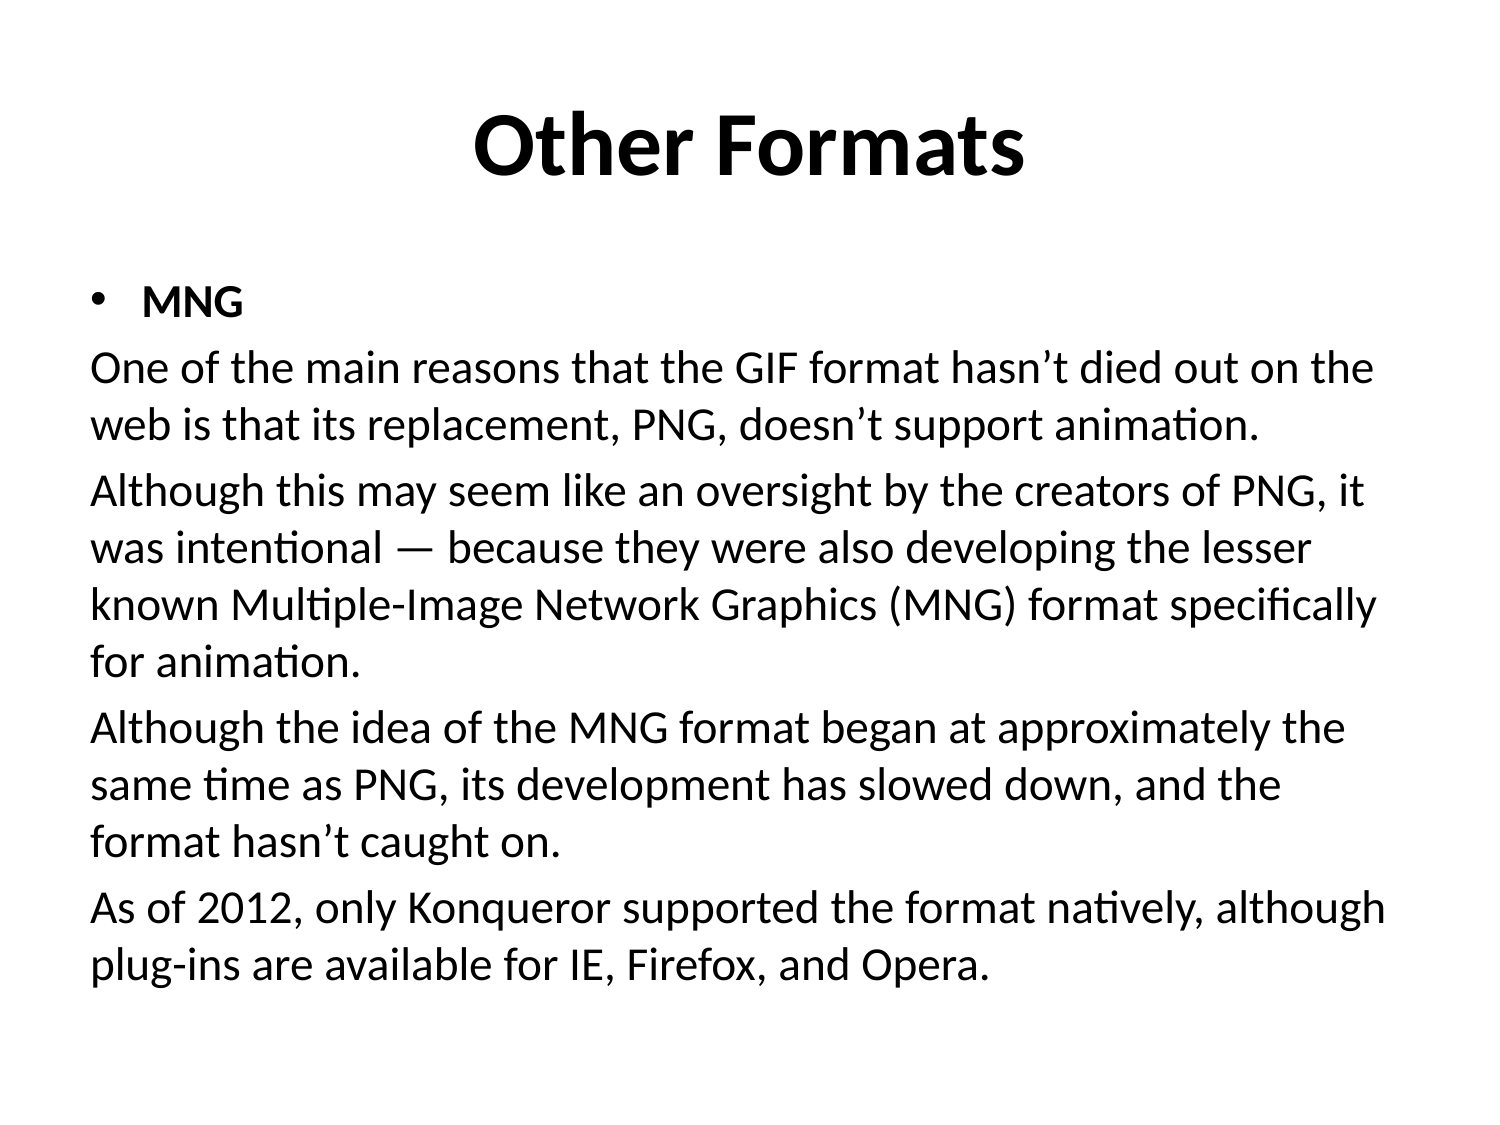

# Other Formats
MNG
One of the main reasons that the GIF format hasn’t died out on the web is that its replacement, PNG, doesn’t support animation.
Although this may seem like an oversight by the creators of PNG, it was intentional — because they were also developing the lesser known Multiple-Image Network Graphics (MNG) format specifically for animation.
Although the idea of the MNG format began at approximately the same time as PNG, its development has slowed down, and the format hasn’t caught on.
As of 2012, only Konqueror supported the format natively, although plug-ins are available for IE, Firefox, and Opera.